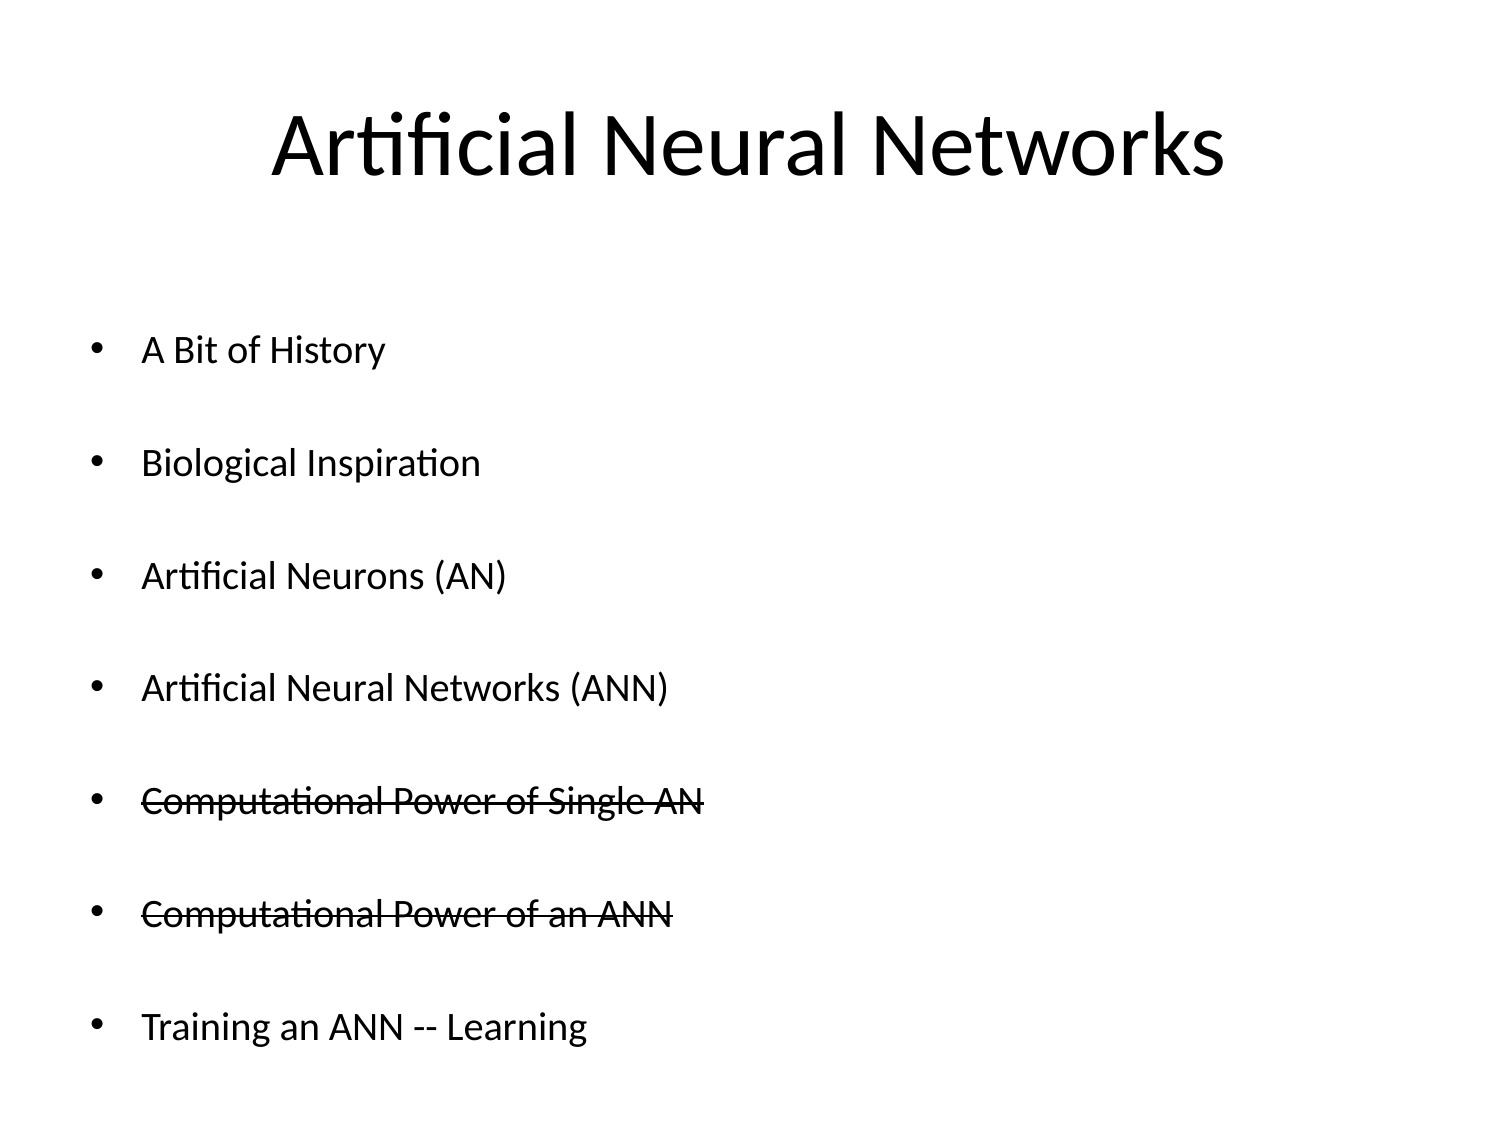

# Artificial Neural Networks

A Bit of History

Biological Inspiration

Artificial Neurons (AN)

Artificial Neural Networks (ANN)

Computational Power of Single AN

Computational Power of an ANN

Training an ANN -- Learning